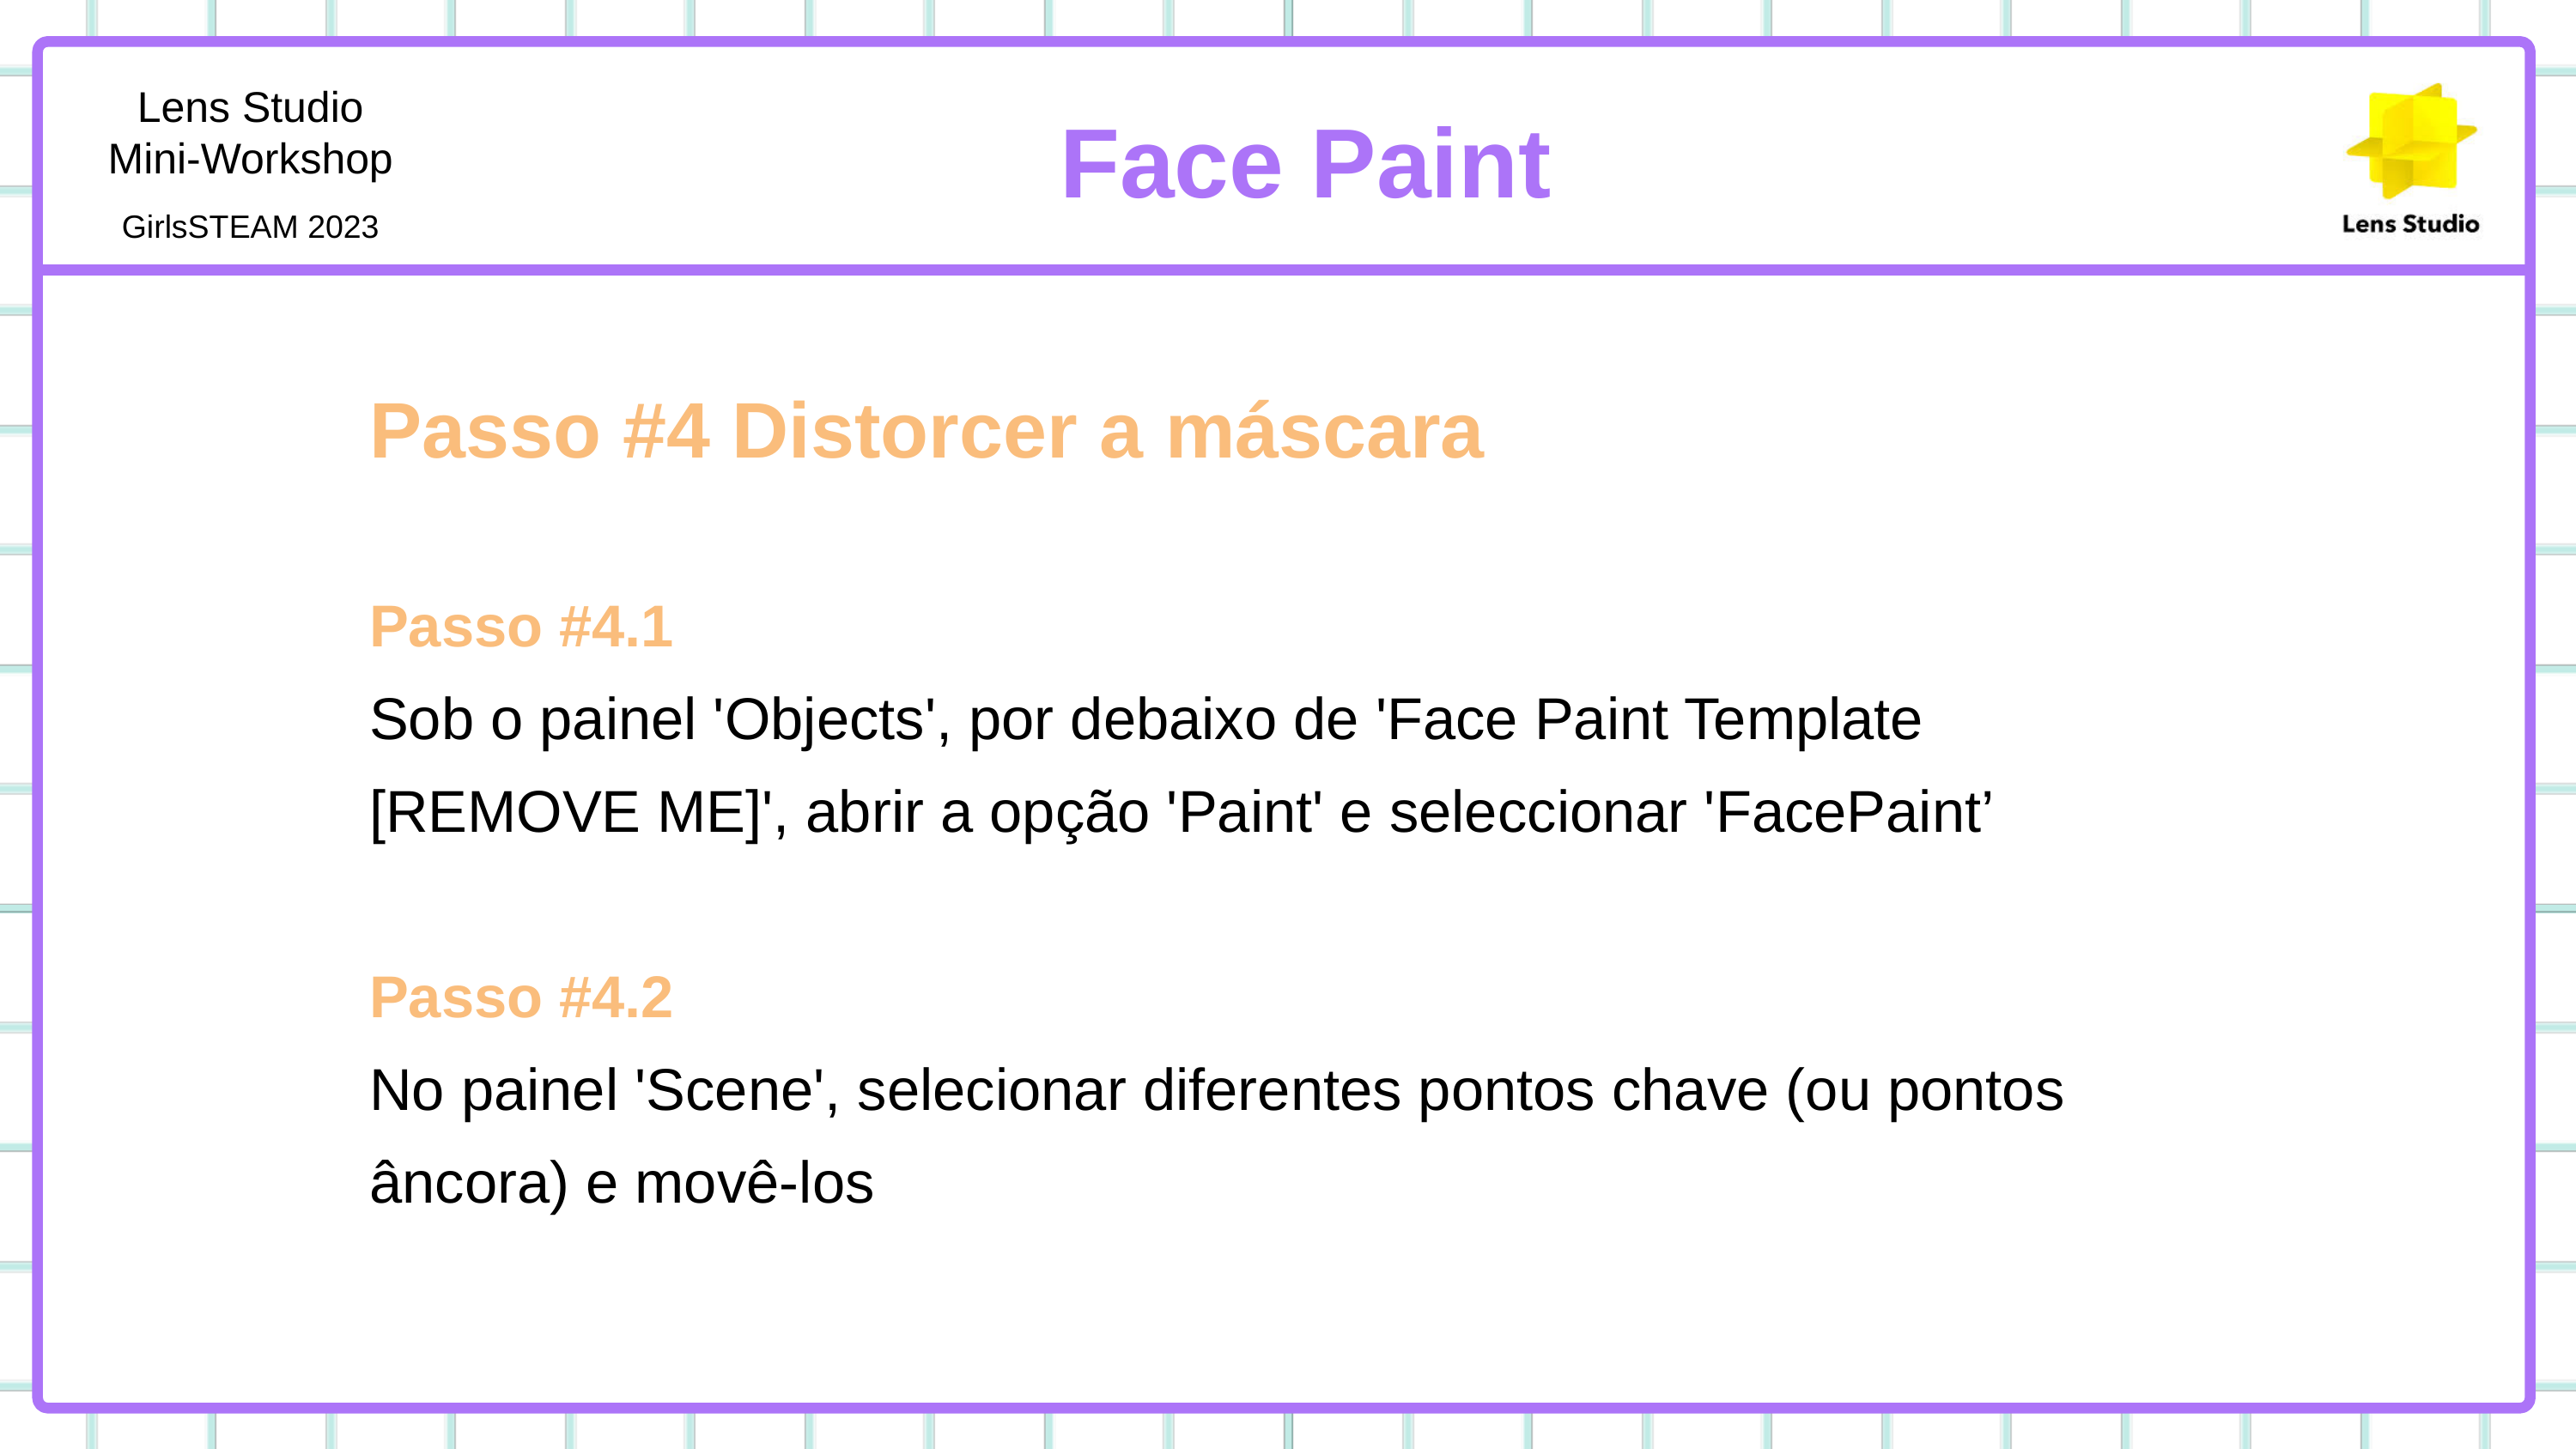

Face Paint
Passo #4 Distorcer a máscara
Passo #4.1
Sob o painel 'Objects', por debaixo de 'Face Paint Template [REMOVE ME]', abrir a opção 'Paint' e seleccionar 'FacePaint’

Passo #4.2
No painel 'Scene', selecionar diferentes pontos chave (ou pontos âncora) e movê-los